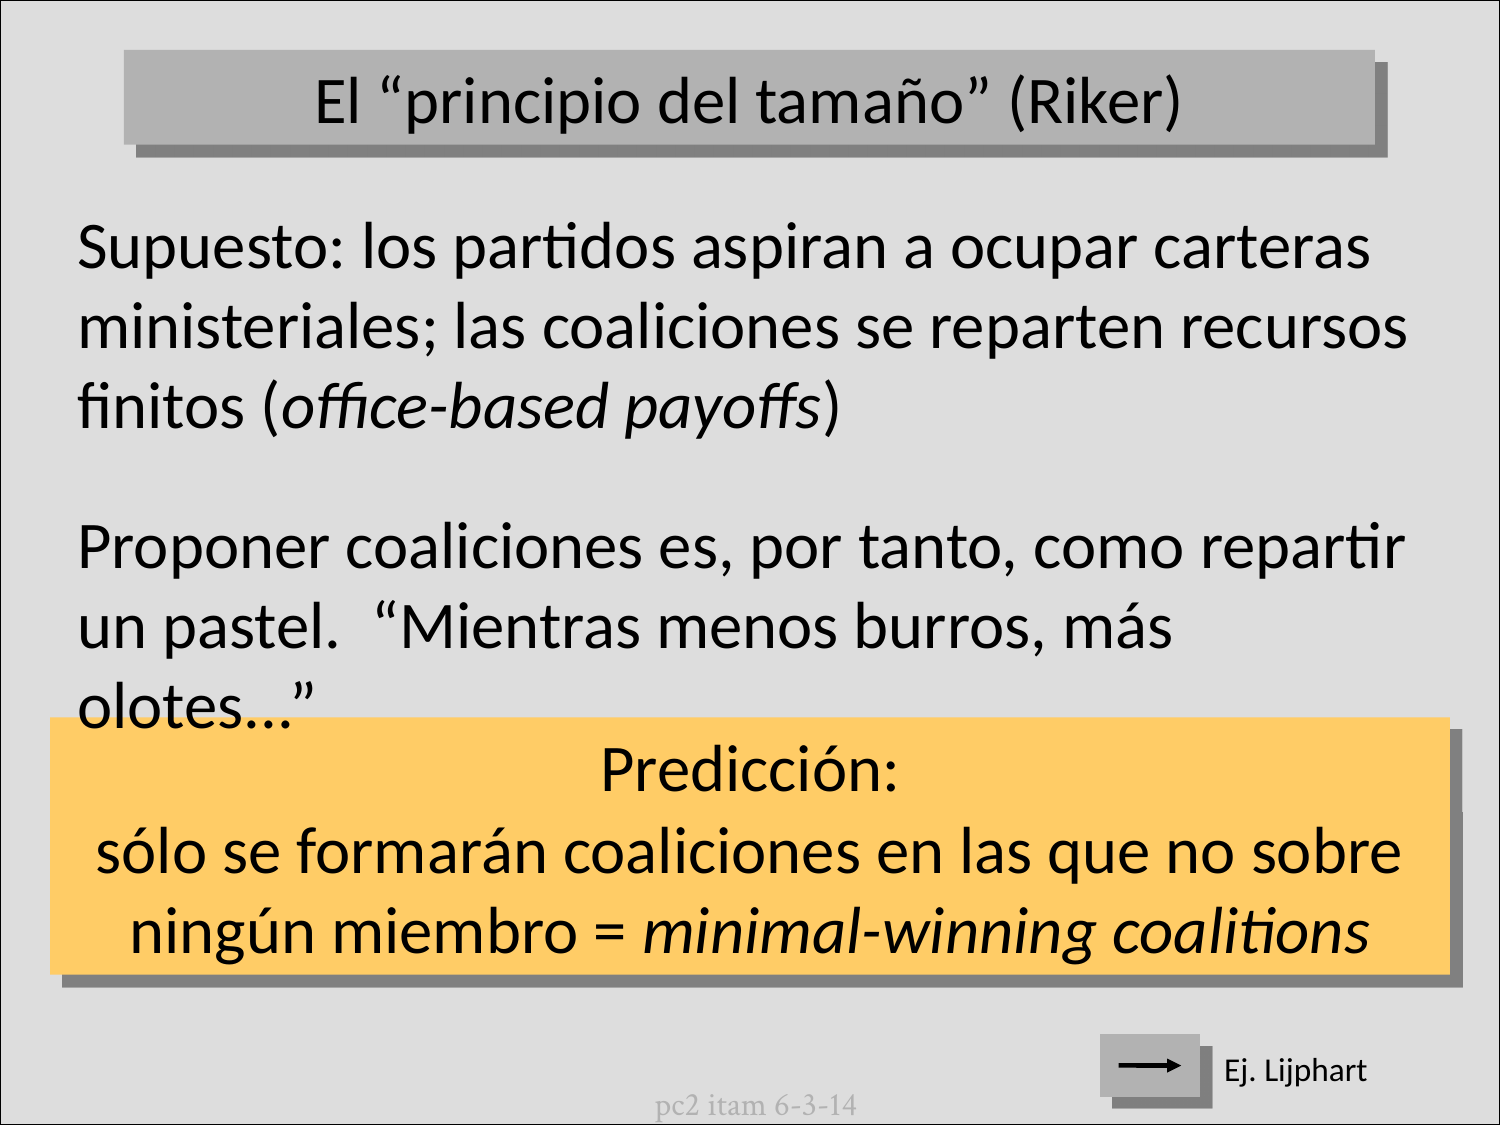

El “principio del tamaño” (Riker)
Supuesto: los partidos aspiran a ocupar carteras ministeriales; las coaliciones se reparten recursos finitos (office-based payoffs)
Proponer coaliciones es, por tanto, como repartir un pastel.  “Mientras menos burros, más olotes...”
Predicción:
sólo se formarán coaliciones en las que no sobre ningún miembro = minimal-winning coalitions

Ej. Lijphart